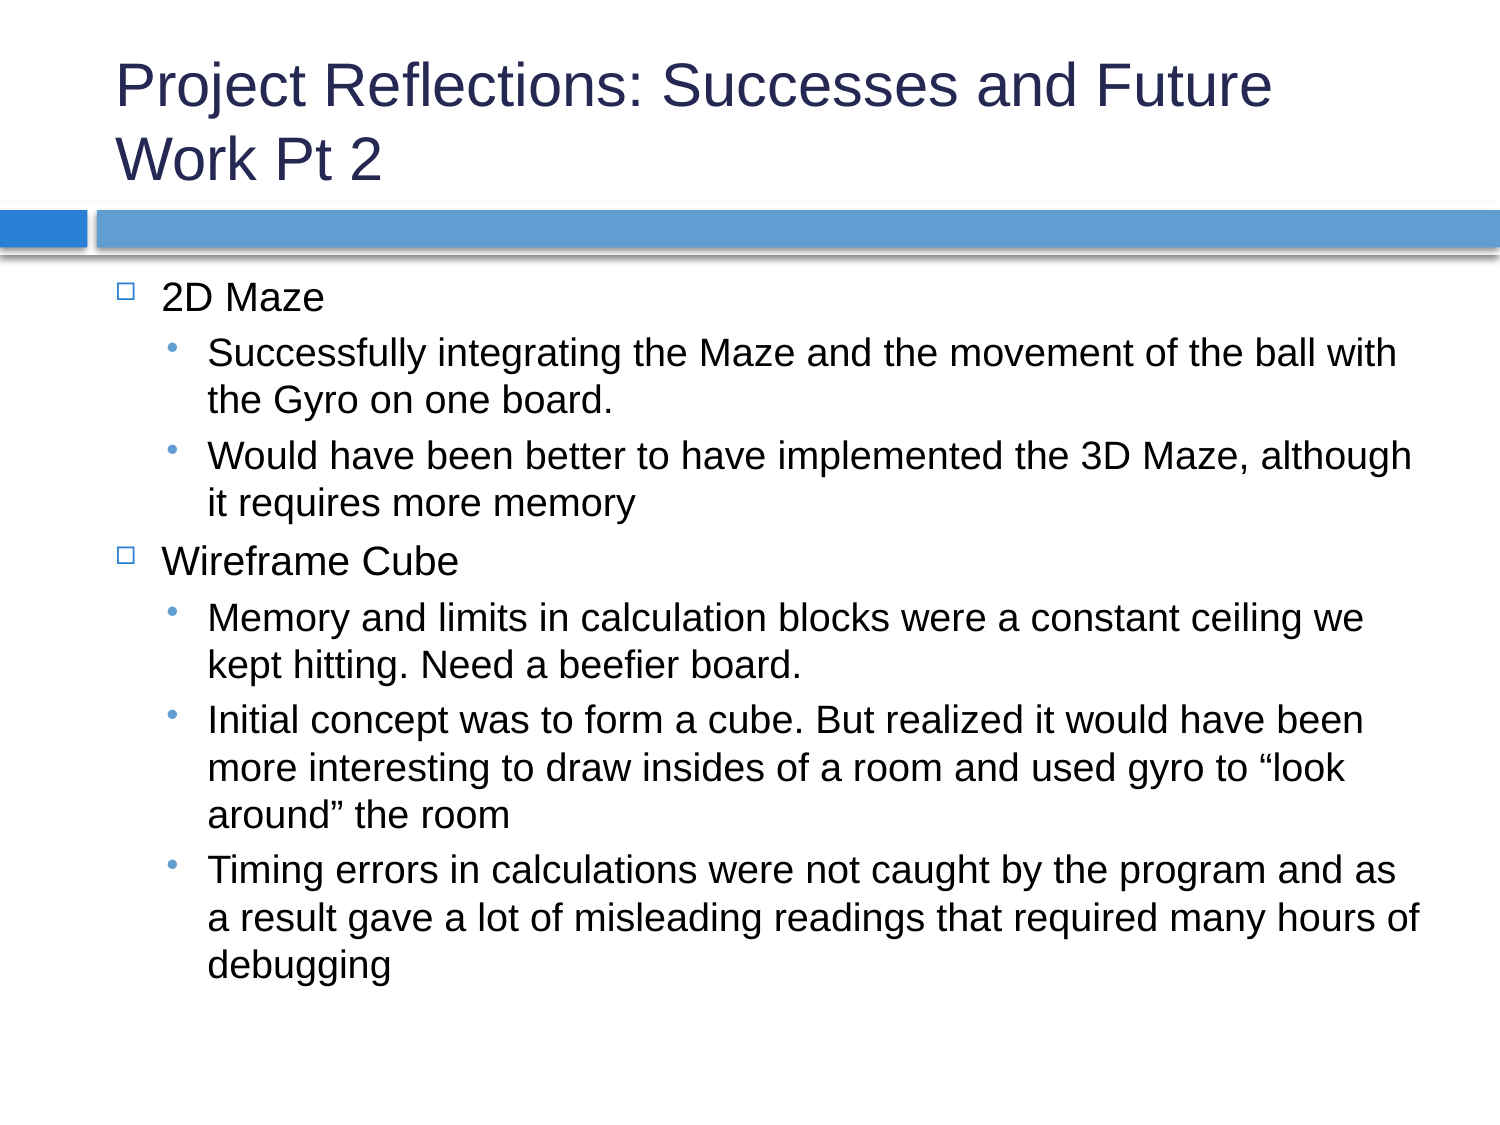

# Project Reflections: Successes and Future Work Pt 2
2D Maze
Successfully integrating the Maze and the movement of the ball with the Gyro on one board.
Would have been better to have implemented the 3D Maze, although it requires more memory
Wireframe Cube
Memory and limits in calculation blocks were a constant ceiling we kept hitting. Need a beefier board.
Initial concept was to form a cube. But realized it would have been more interesting to draw insides of a room and used gyro to “look around” the room
Timing errors in calculations were not caught by the program and as a result gave a lot of misleading readings that required many hours of debugging